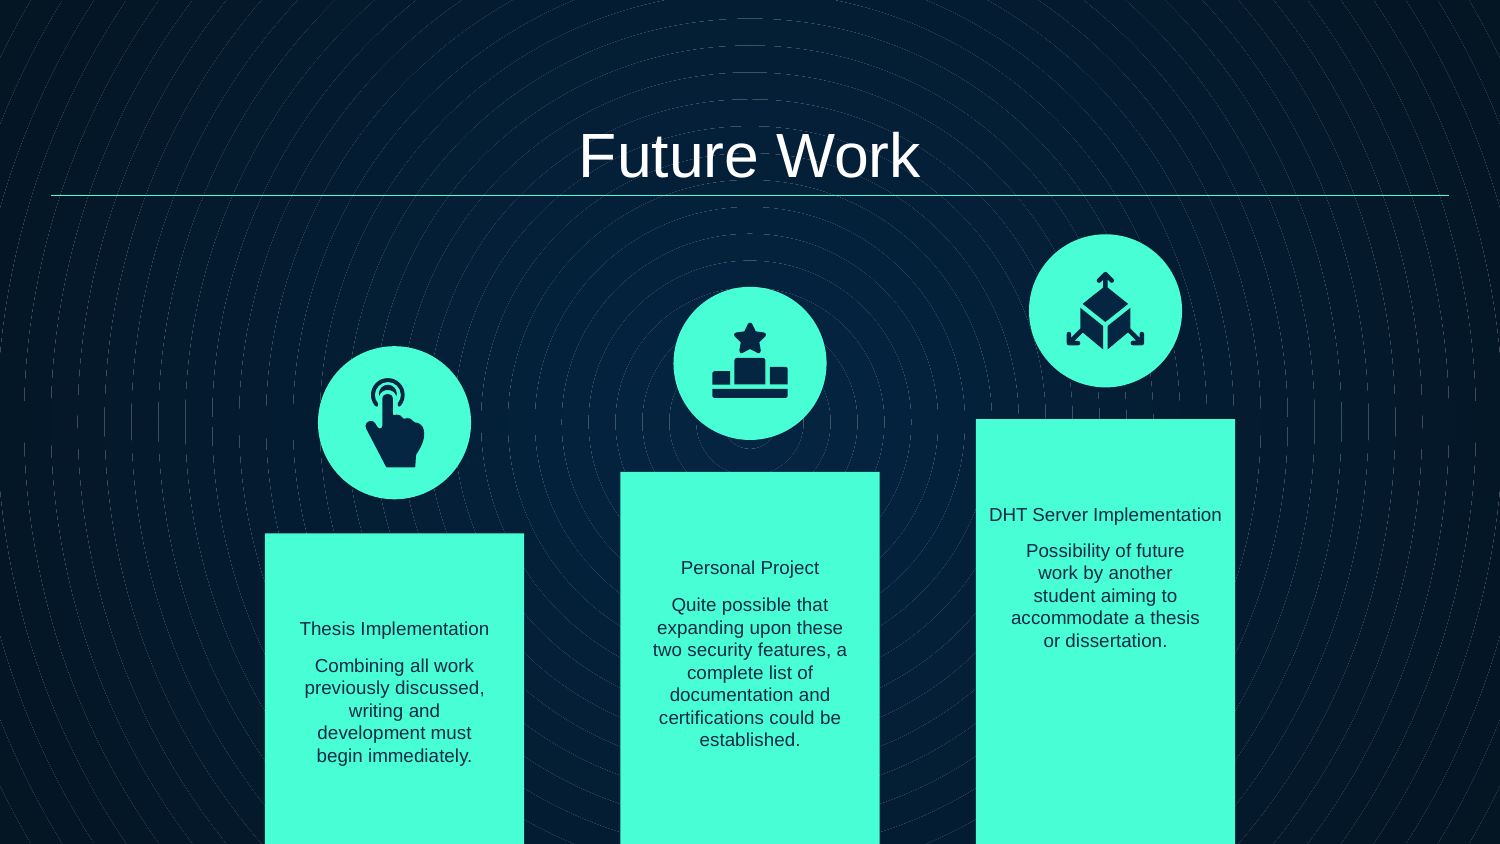

Future Work

DHT Server Implementation
Possibility of future work by another student aiming to accommodate a thesis or dissertation.

# Personal Project
Quite possible that expanding upon these two security features, a complete list of documentation and certifications could be established.

Thesis Implementation
Combining all work previously discussed, writing and development must begin immediately.